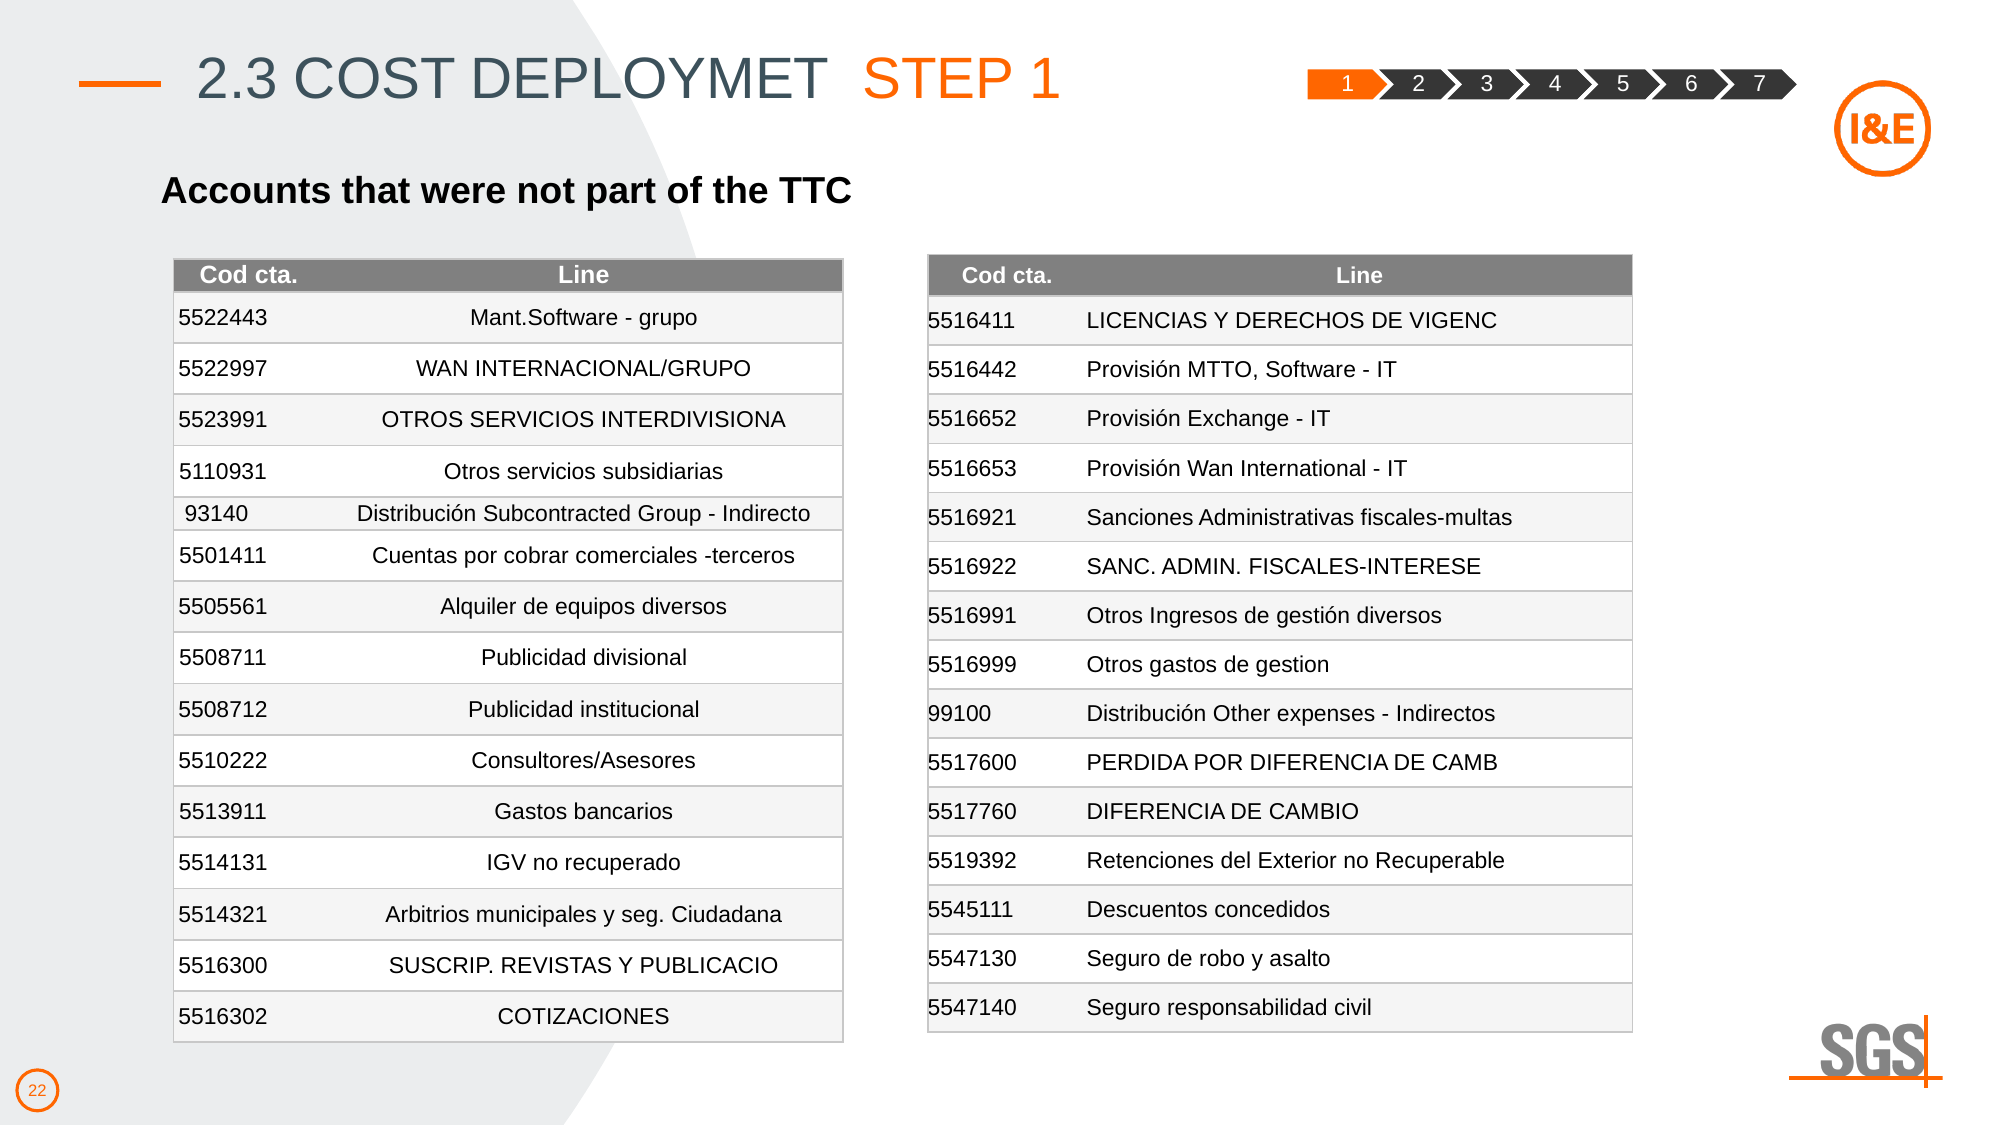

1
2
3
4
5
6
7
2.3 COST DEPLOYMET  STEP 1
Accounts that were not part of the TTC
| Cod cta. | Line |
| --- | --- |
| 5516411 | LICENCIAS Y DERECHOS DE VIGENC |
| 5516442 | Provisión MTTO, Software - IT |
| 5516652 | Provisión Exchange - IT |
| 5516653 | Provisión Wan International - IT |
| 5516921 | Sanciones Administrativas fiscales-multas |
| 5516922 | SANC. ADMIN. FISCALES-INTERESE |
| 5516991 | Otros Ingresos de gestión diversos |
| 5516999 | Otros gastos de gestion |
| 99100 | Distribución Other expenses - Indirectos |
| 5517600 | PERDIDA POR DIFERENCIA DE CAMB |
| 5517760 | DIFERENCIA DE CAMBIO |
| 5519392 | Retenciones del Exterior no Recuperable |
| 5545111 | Descuentos concedidos |
| 5547130 | Seguro de robo y asalto |
| 5547140 | Seguro responsabilidad civil |
| Cod cta. | Line |
| --- | --- |
| 5522443 | Mant.Software - grupo |
| 5522997 | WAN INTERNACIONAL/GRUPO |
| 5523991 | OTROS SERVICIOS INTERDIVISIONA |
| 5110931 | Otros servicios subsidiarias |
| 93140 | Distribución Subcontracted Group - Indirecto |
| 5501411 | Cuentas por cobrar comerciales -terceros |
| 5505561 | Alquiler de equipos diversos |
| 5508711 | Publicidad divisional |
| 5508712 | Publicidad institucional |
| 5510222 | Consultores/Asesores |
| 5513911 | Gastos bancarios |
| 5514131 | IGV no recuperado |
| 5514321 | Arbitrios municipales y seg. Ciudadana |
| 5516300 | SUSCRIP. REVISTAS Y PUBLICACIO |
| 5516302 | COTIZACIONES |